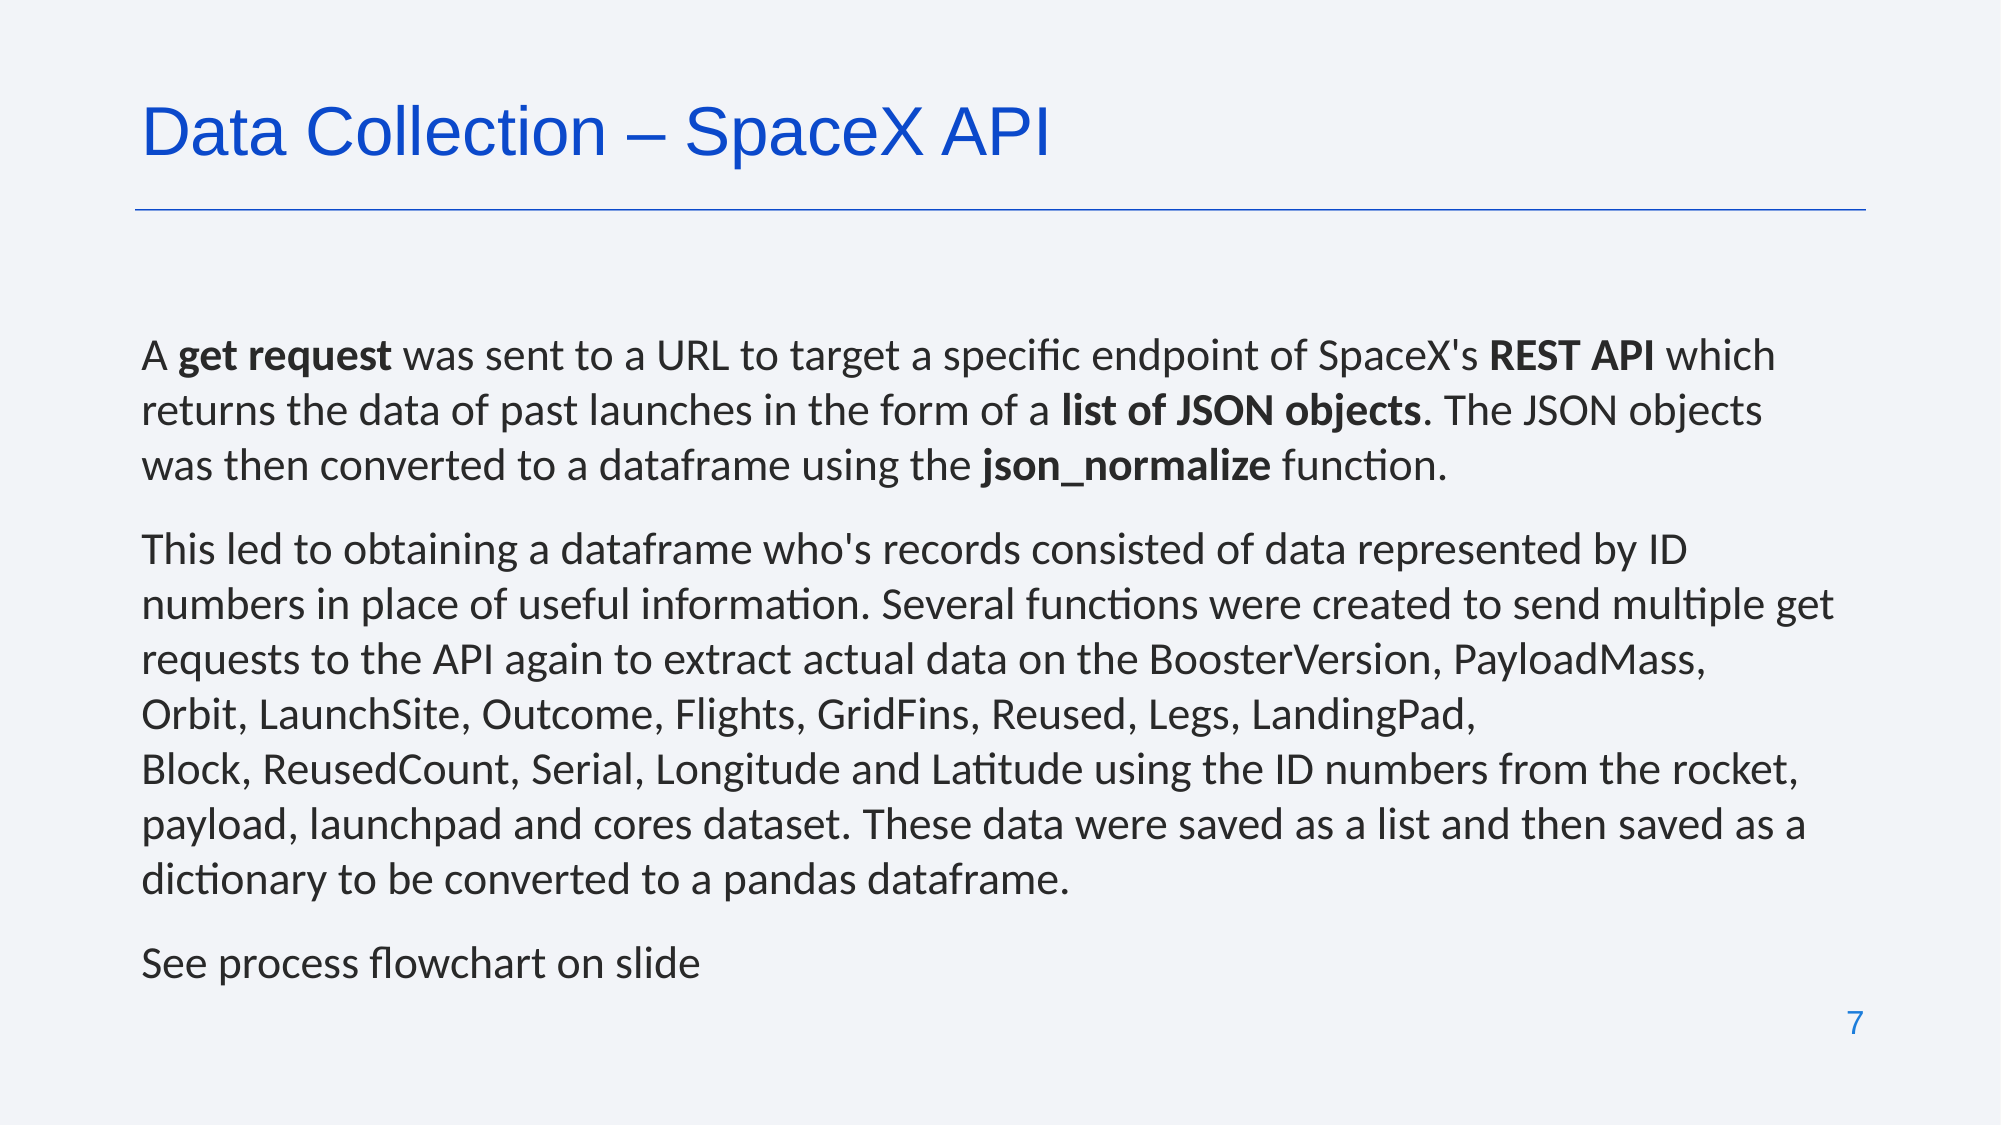

Data Collection – SpaceX API
A get request was sent to a URL to target a specific endpoint of SpaceX's REST API which returns the data of past launches in the form of a list of JSON objects. The JSON objects was then converted to a dataframe using the json_normalize function.
This led to obtaining a dataframe who's records consisted of data represented by ID numbers in place of useful information. Several functions were created to send multiple get requests to the API again to extract actual data on the BoosterVersion, PayloadMass, Orbit, LaunchSite, Outcome, Flights, GridFins, Reused, Legs, LandingPad, Block, ReusedCount, Serial, Longitude and Latitude using the ID numbers from the rocket, payload, launchpad and cores dataset. These data were saved as a list and then saved as a dictionary to be converted to a pandas dataframe.
See process flowchart on slide
7